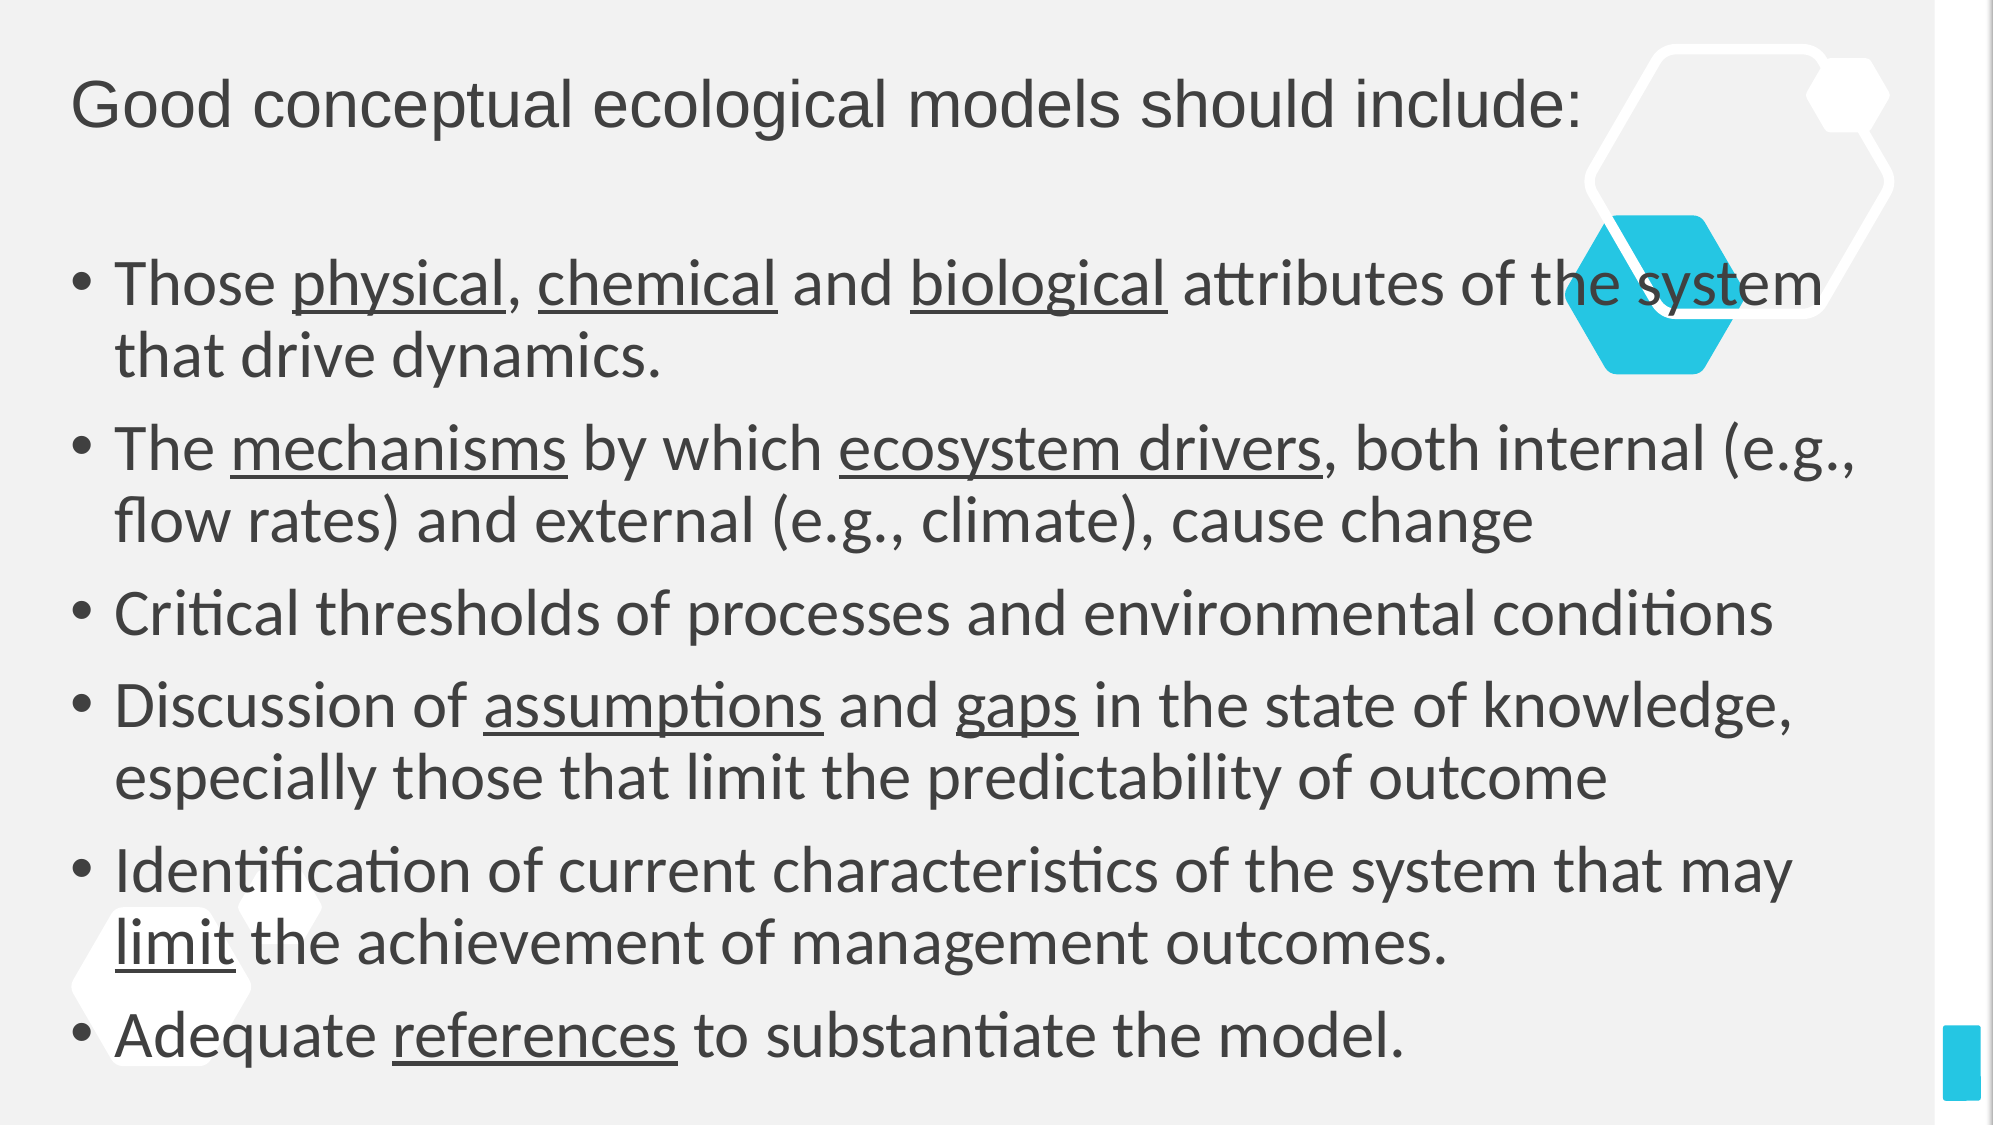

# Good conceptual ecological models should include:
Those physical, chemical and biological attributes of the system that drive dynamics.
The mechanisms by which ecosystem drivers, both internal (e.g., flow rates) and external (e.g., climate), cause change
Critical thresholds of processes and environmental conditions
Discussion of assumptions and gaps in the state of knowledge, especially those that limit the predictability of outcome
Identification of current characteristics of the system that may limit the achievement of management outcomes.
Adequate references to substantiate the model.